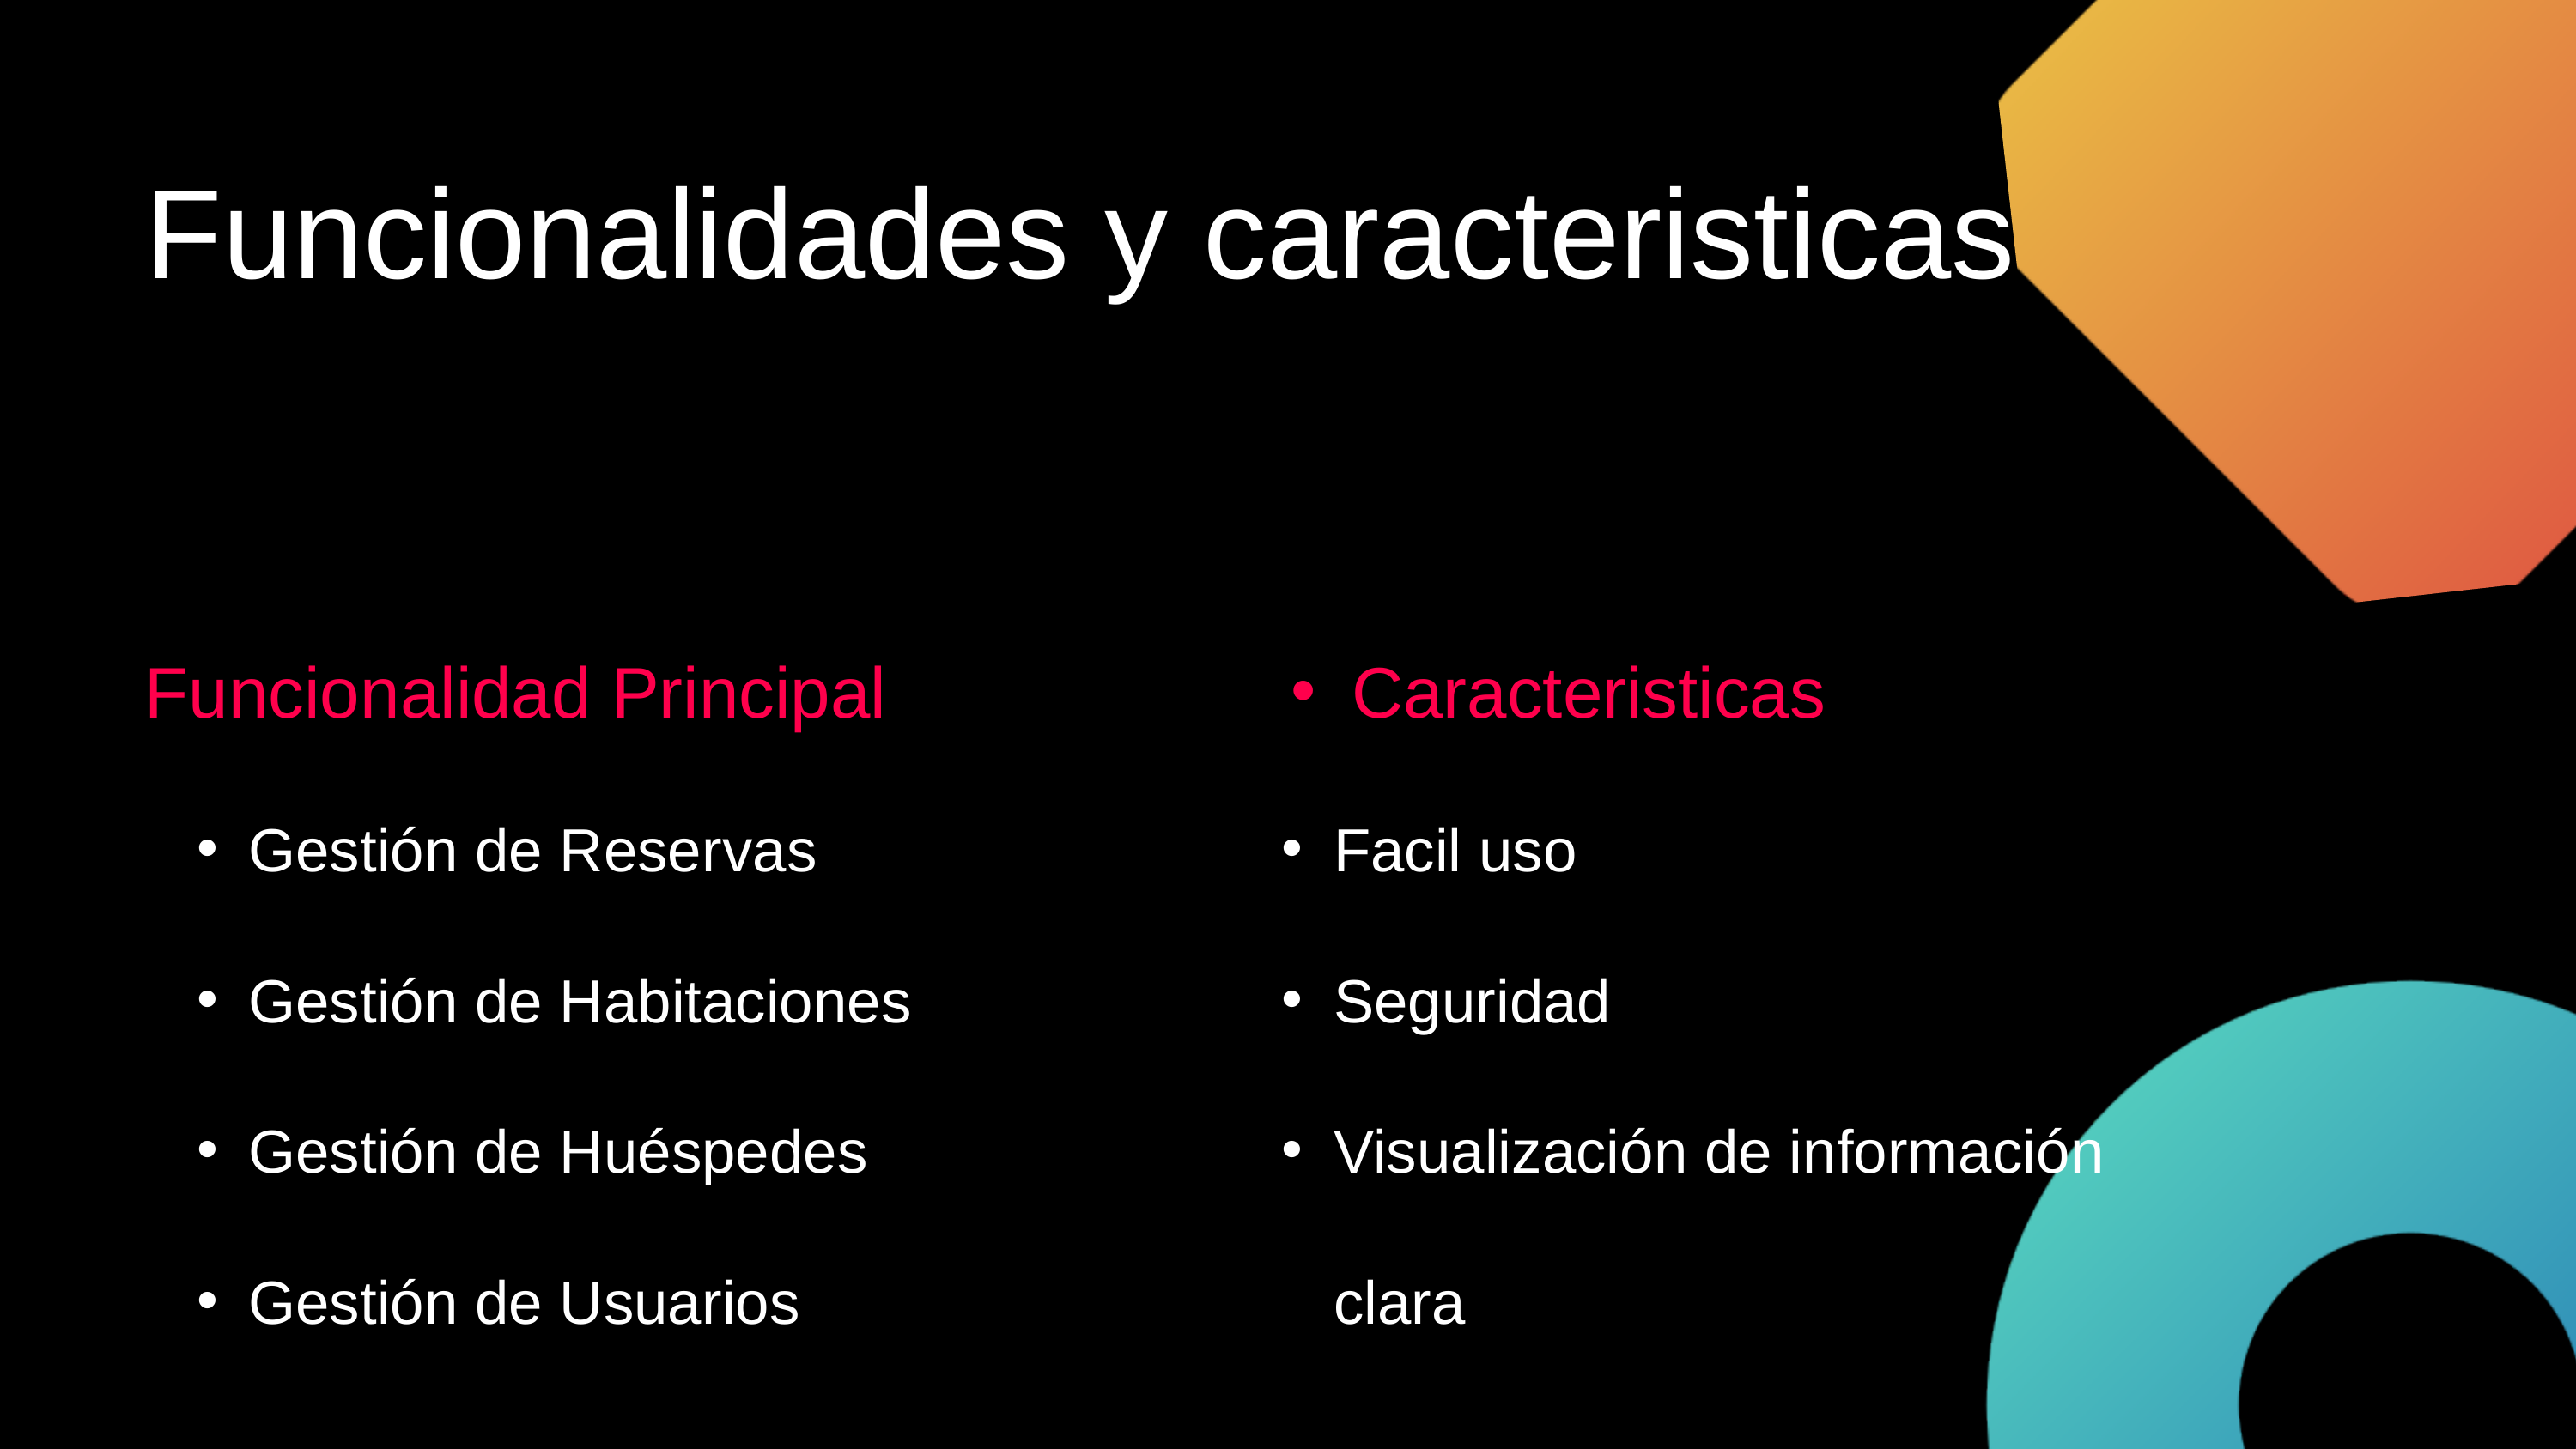

Funcionalidades y caracteristicas
Funcionalidad Principal
Gestión de Reservas
Gestión de Habitaciones
Gestión de Huéspedes
Gestión de Usuarios
Caracteristicas
Facil uso
Seguridad
Visualización de información clara